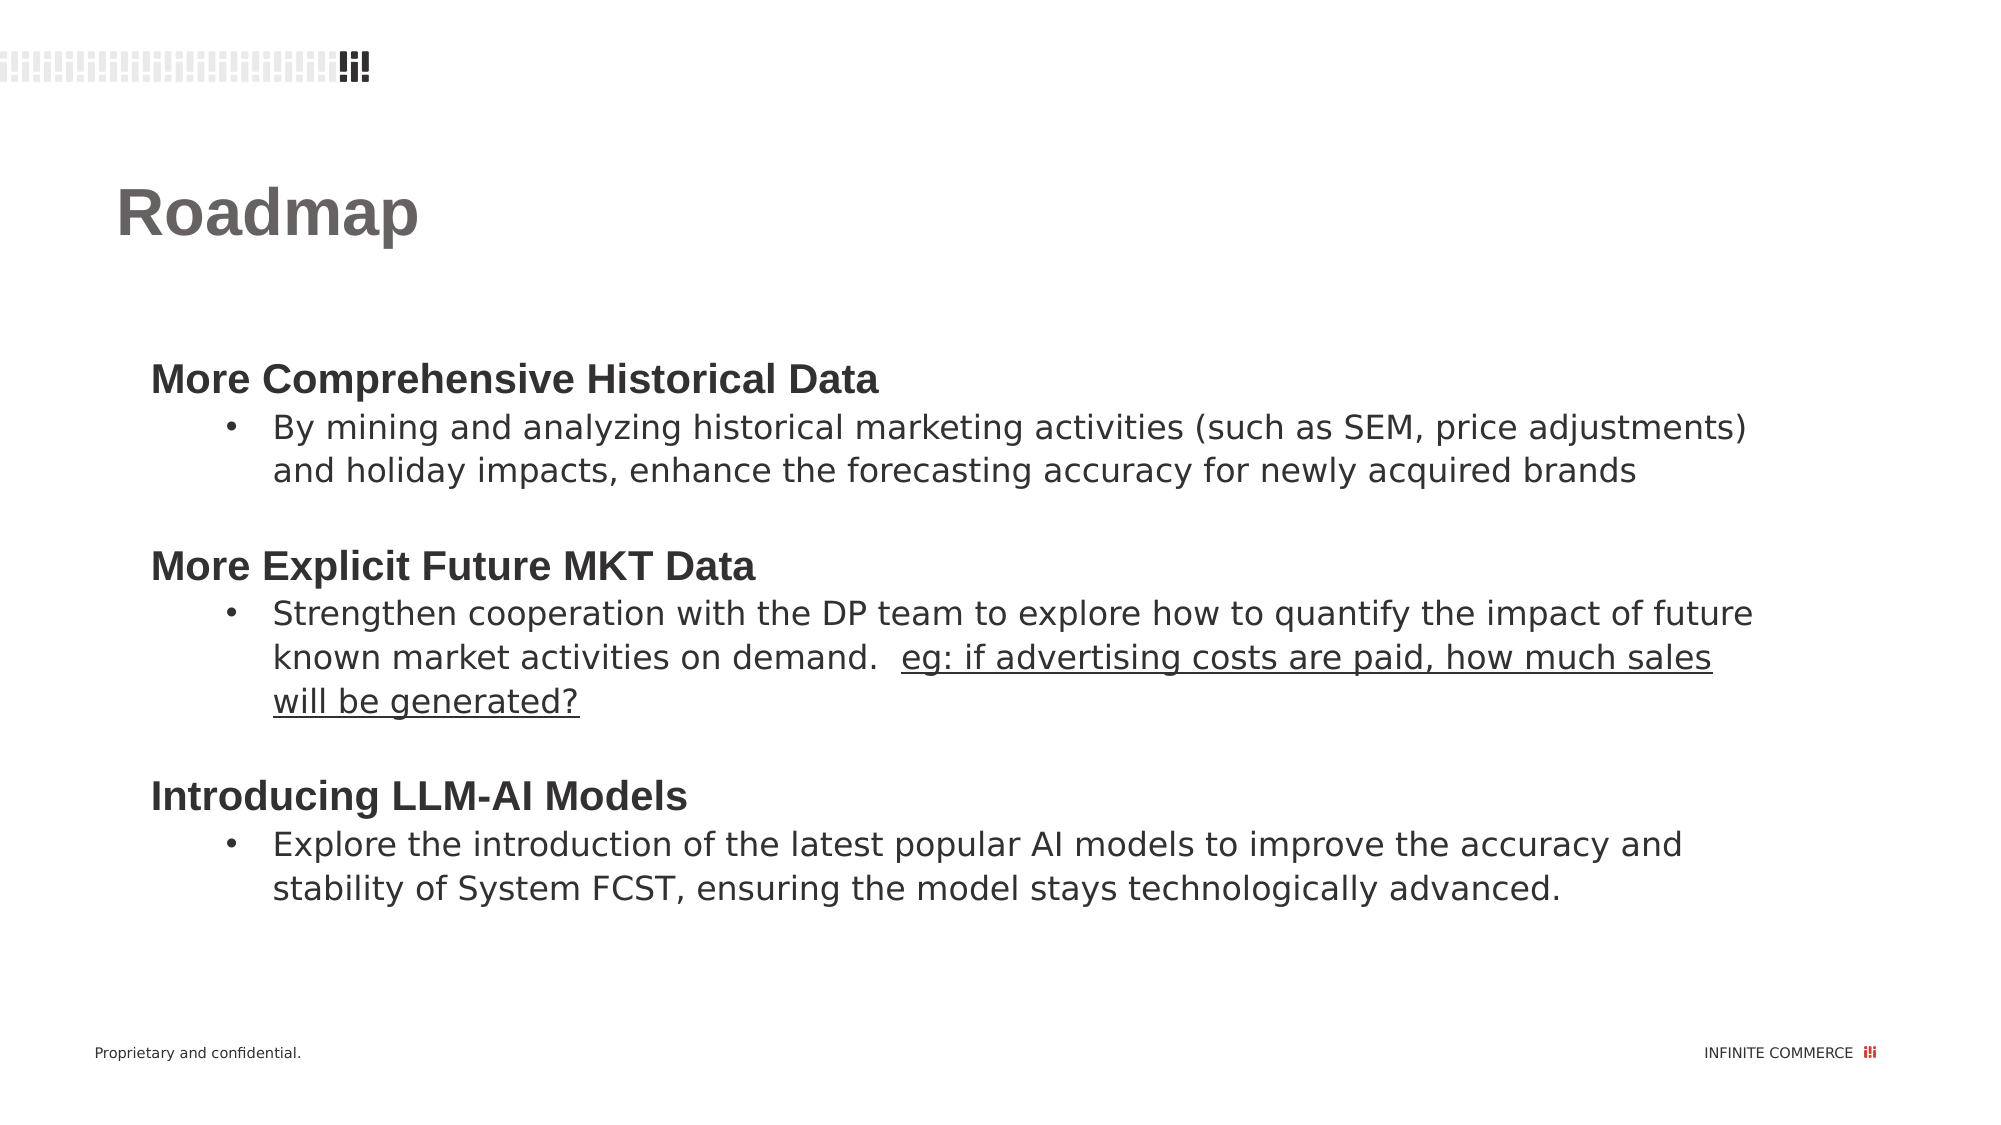

Roadmap

More Comprehensive Historical Data
By mining and analyzing historical marketing activities (such as SEM, price adjustments) and holiday impacts, enhance the forecasting accuracy for newly acquired brands

More Explicit Future MKT Data
Strengthen cooperation with the DP team to explore how to quantify the impact of future known market activities on demand.  eg: if advertising costs are paid, how much sales will be generated?

Introducing LLM-AI Models
Explore the introduction of the latest popular AI models to improve the accuracy and stability of System FCST, ensuring the model stays technologically advanced.
8